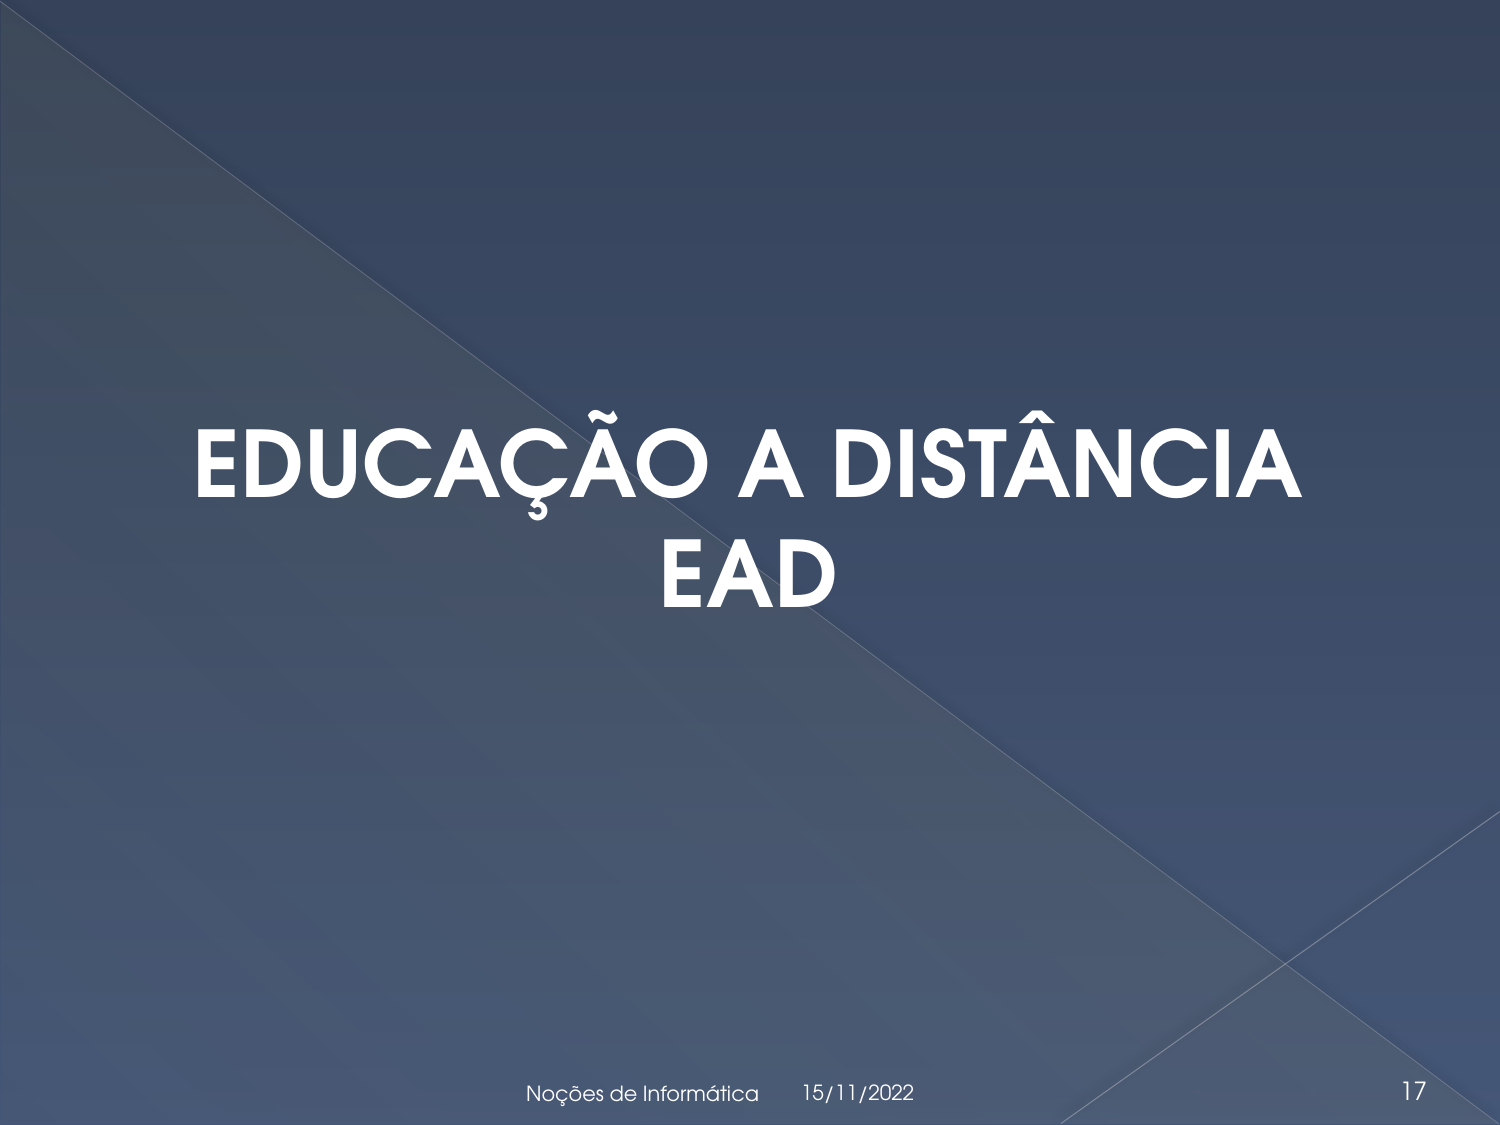

Educação a distância
ead
15/11/2022
Noções de Informática
17